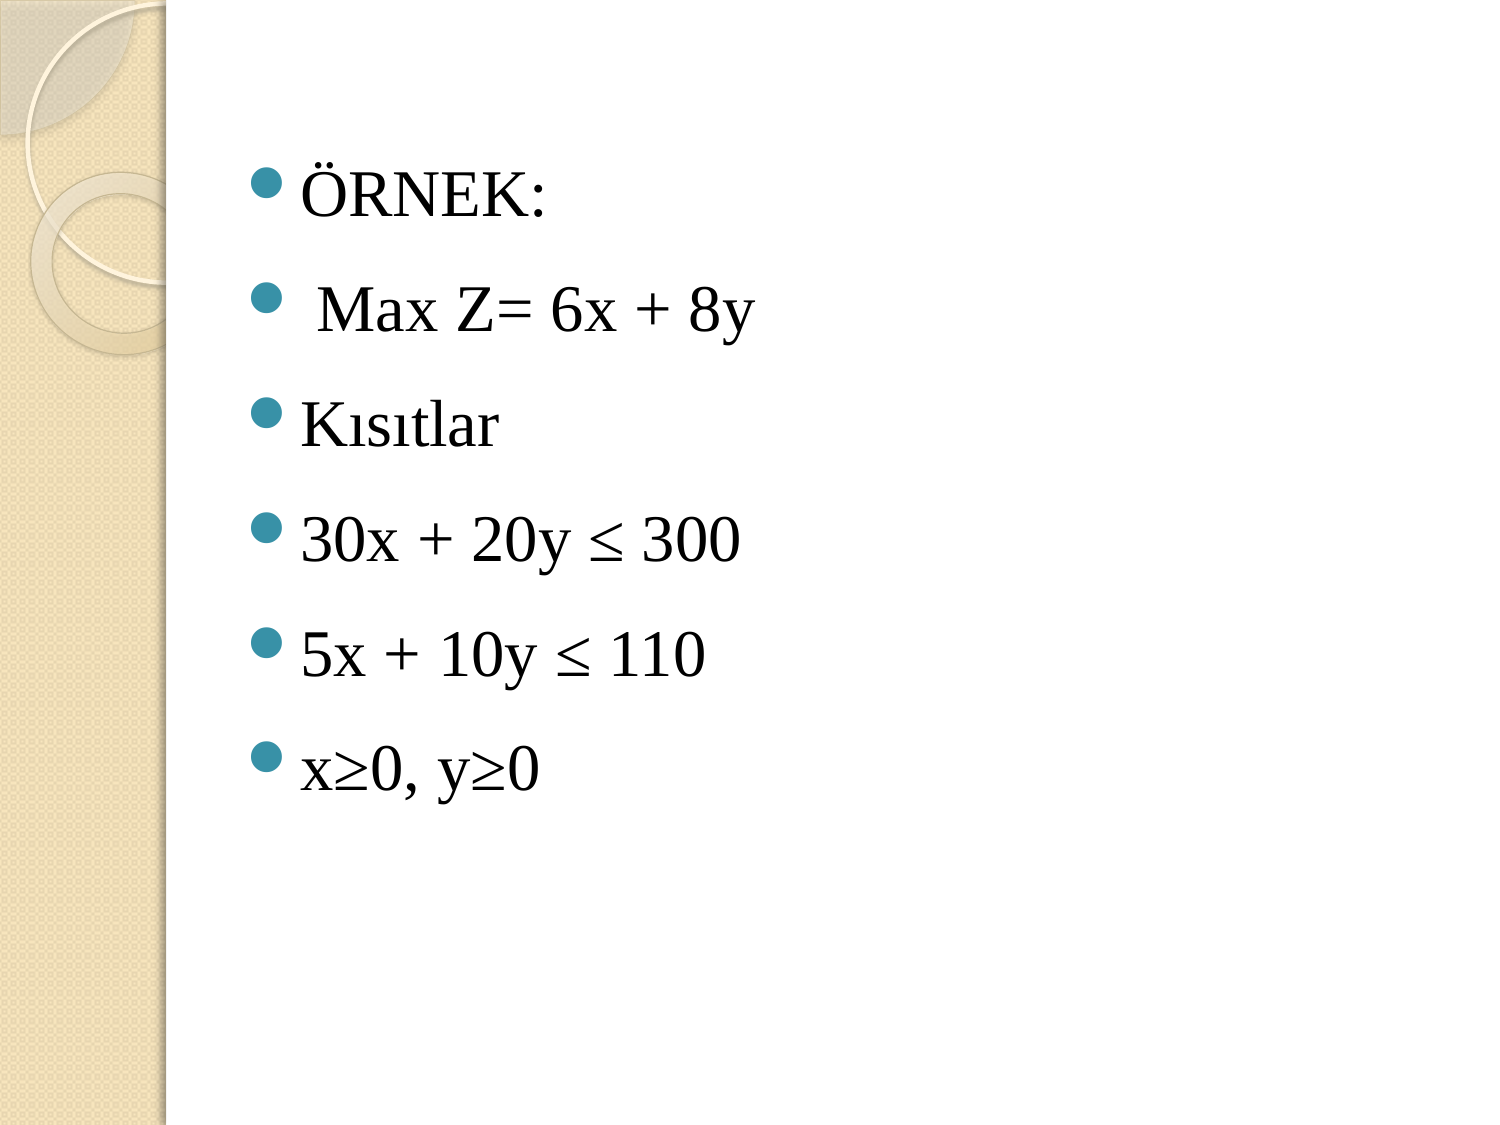

ÖRNEK:
 Max Z= 6x + 8y
Kısıtlar
30x + 20y ≤ 300
5x + 10y ≤ 110
x≥0, y≥0